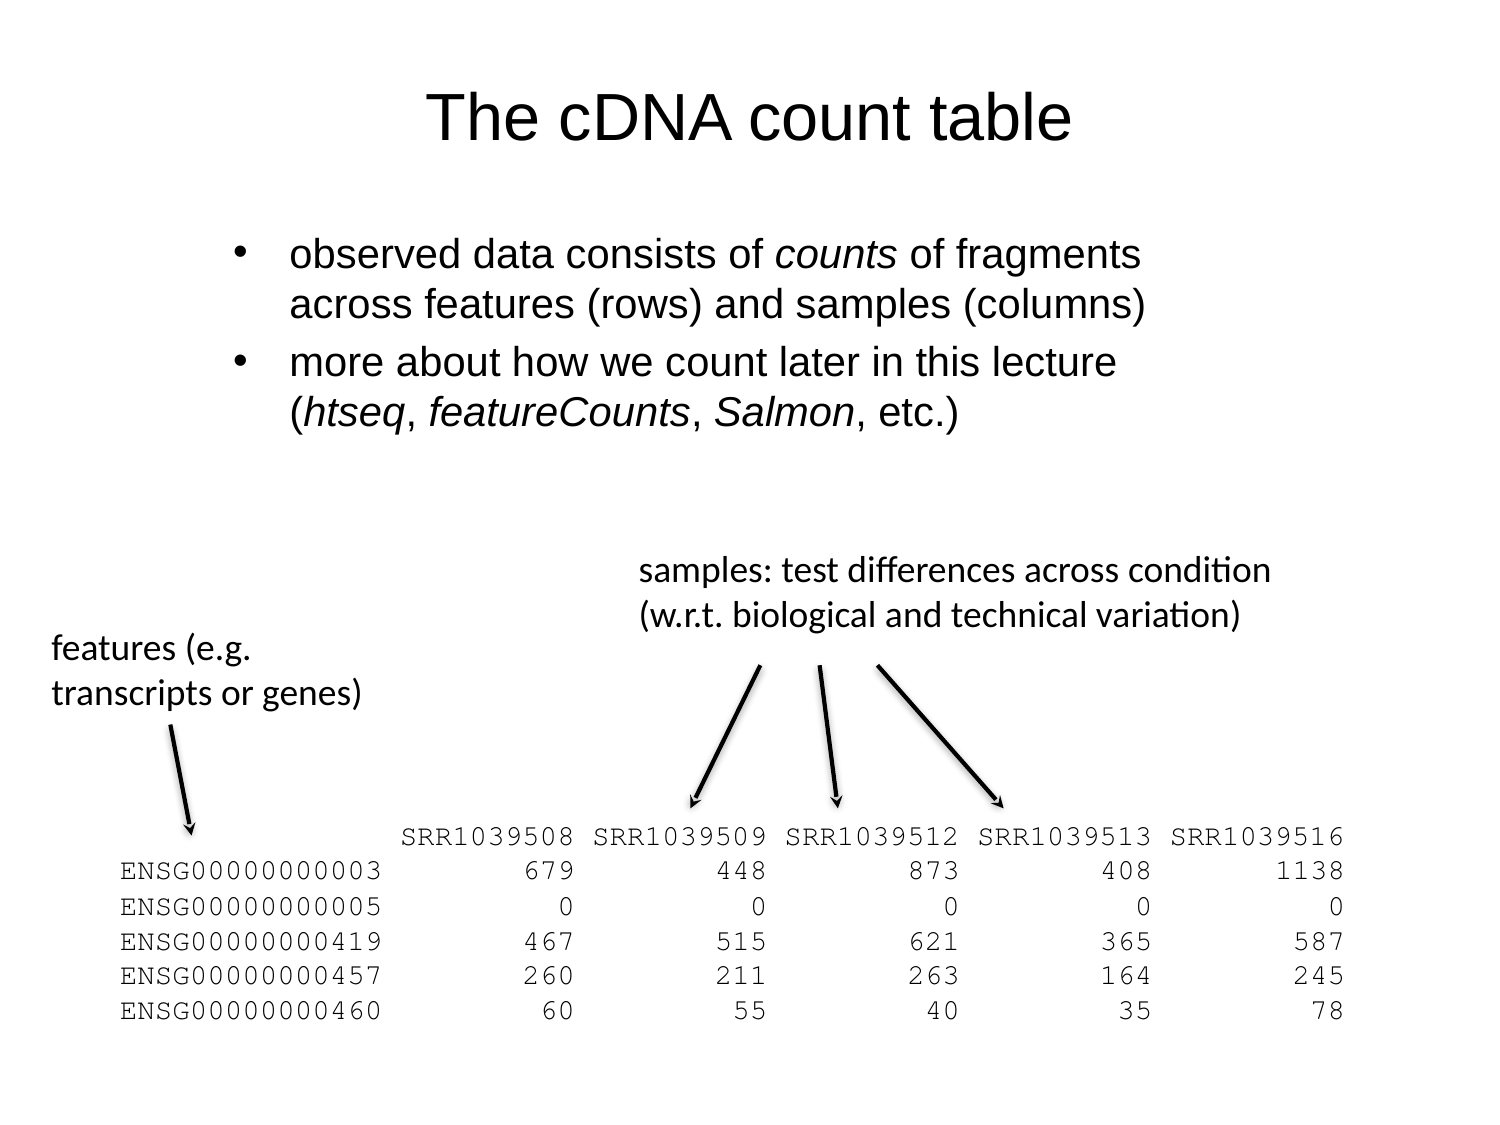

# The cDNA count table
observed data consists of counts of fragments
across features (rows) and samples (columns)
more about how we count later in this lecture
(htseq, featureCounts, Salmon, etc.)
samples: test differences across condition
(w.r.t. biological and technical variation)
features (e.g. transcripts or genes)
                SRR1039508 SRR1039509 SRR1039512 SRR1039513 SRR1039516
ENSG00000000003        679        448        873        408       1138
ENSG00000000005          0          0          0          0          0
ENSG00000000419        467        515        621        365        587
ENSG00000000457        260        211        263        164        245
ENSG00000000460         60         55         40         35         78